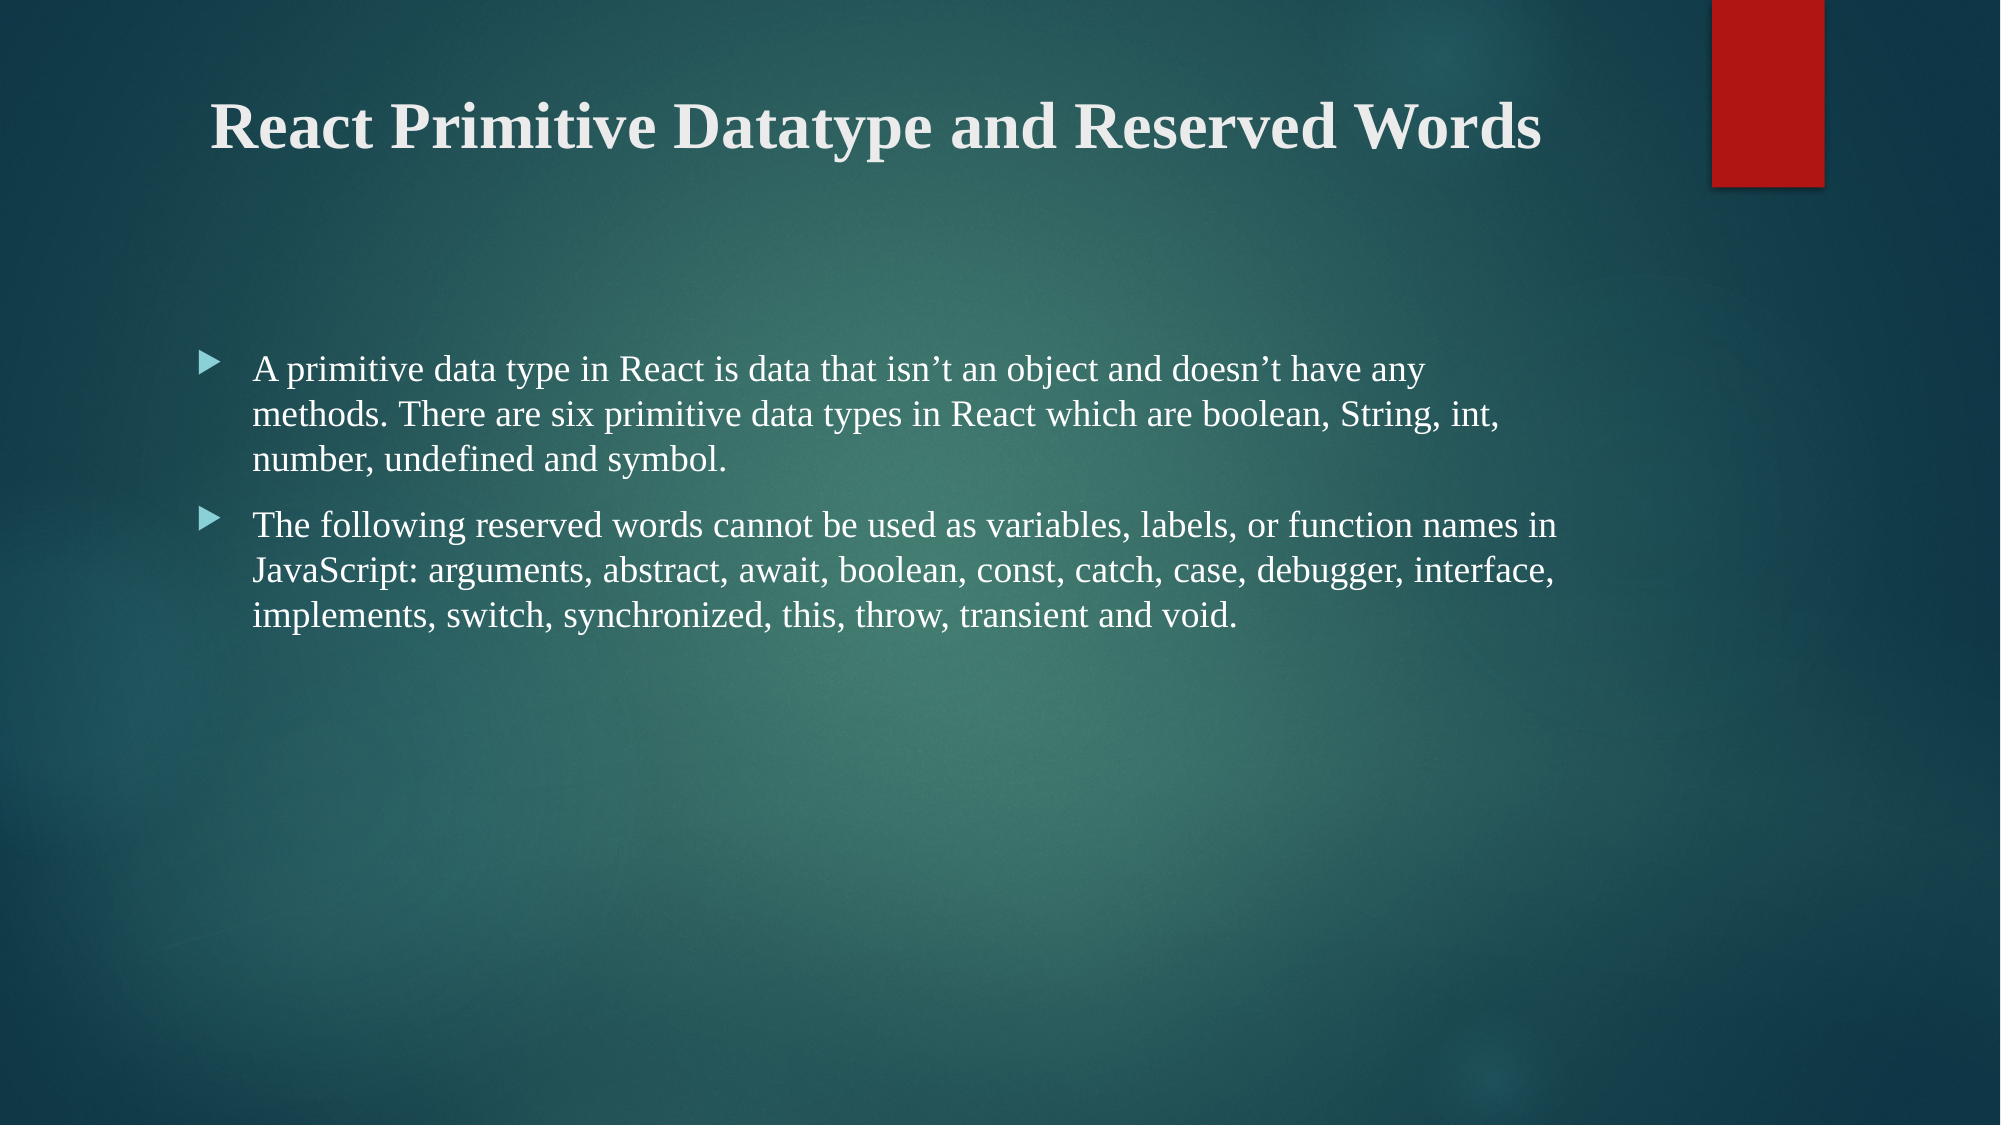

# React Primitive Datatype and Reserved Words
A primitive data type in React is data that isn’t an object and doesn’t have any methods. There are six primitive data types in React which are boolean, String, int, number, undefined and symbol.
The following reserved words cannot be used as variables, labels, or function names in JavaScript: arguments, abstract, await, boolean, const, catch, case, debugger, interface, implements, switch, synchronized, this, throw, transient and void.